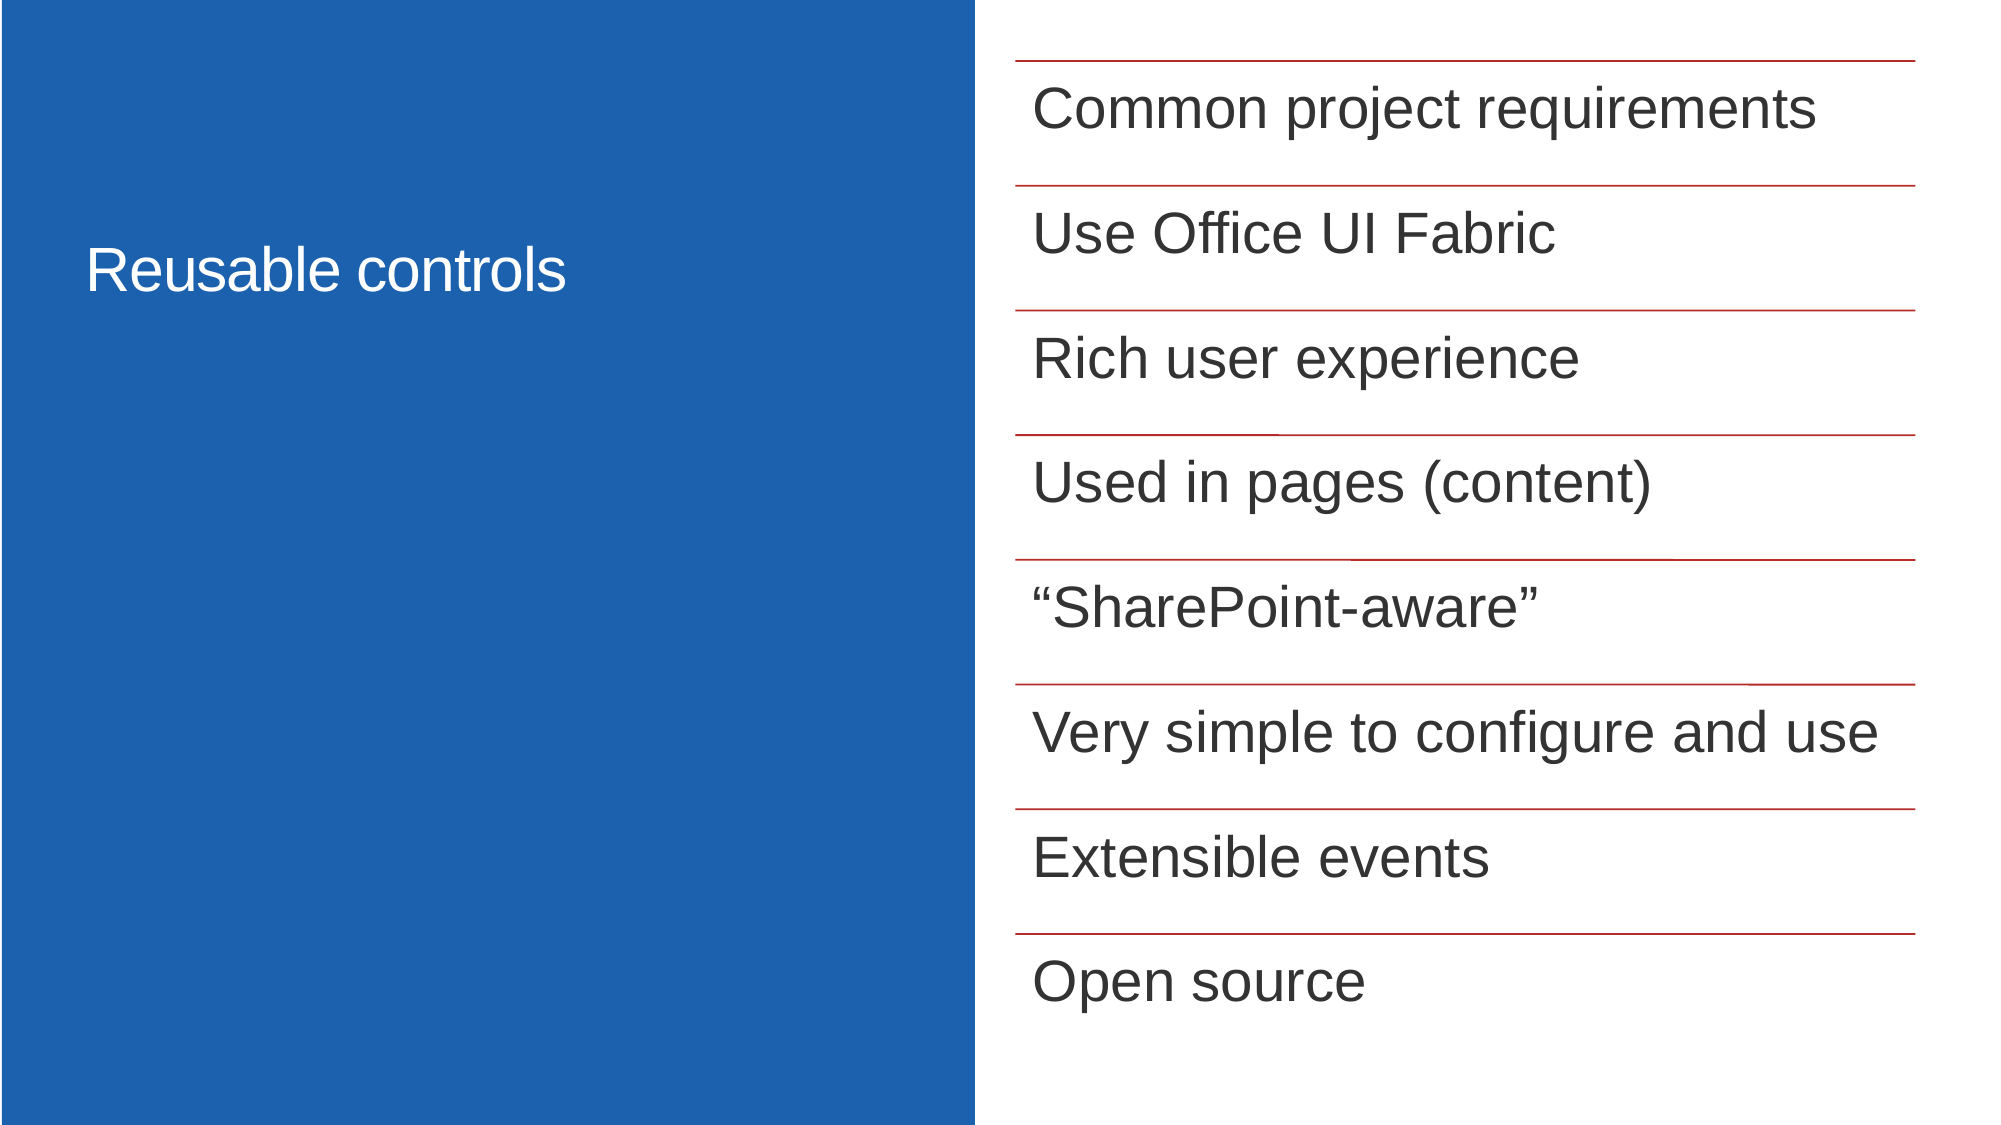

Common project requirements
Use Office UI Fabric
Rich user experience
Used in pages (content)
“SharePoint-aware”
Very simple to configure and use
Extensible events
Open source
Reusable controls